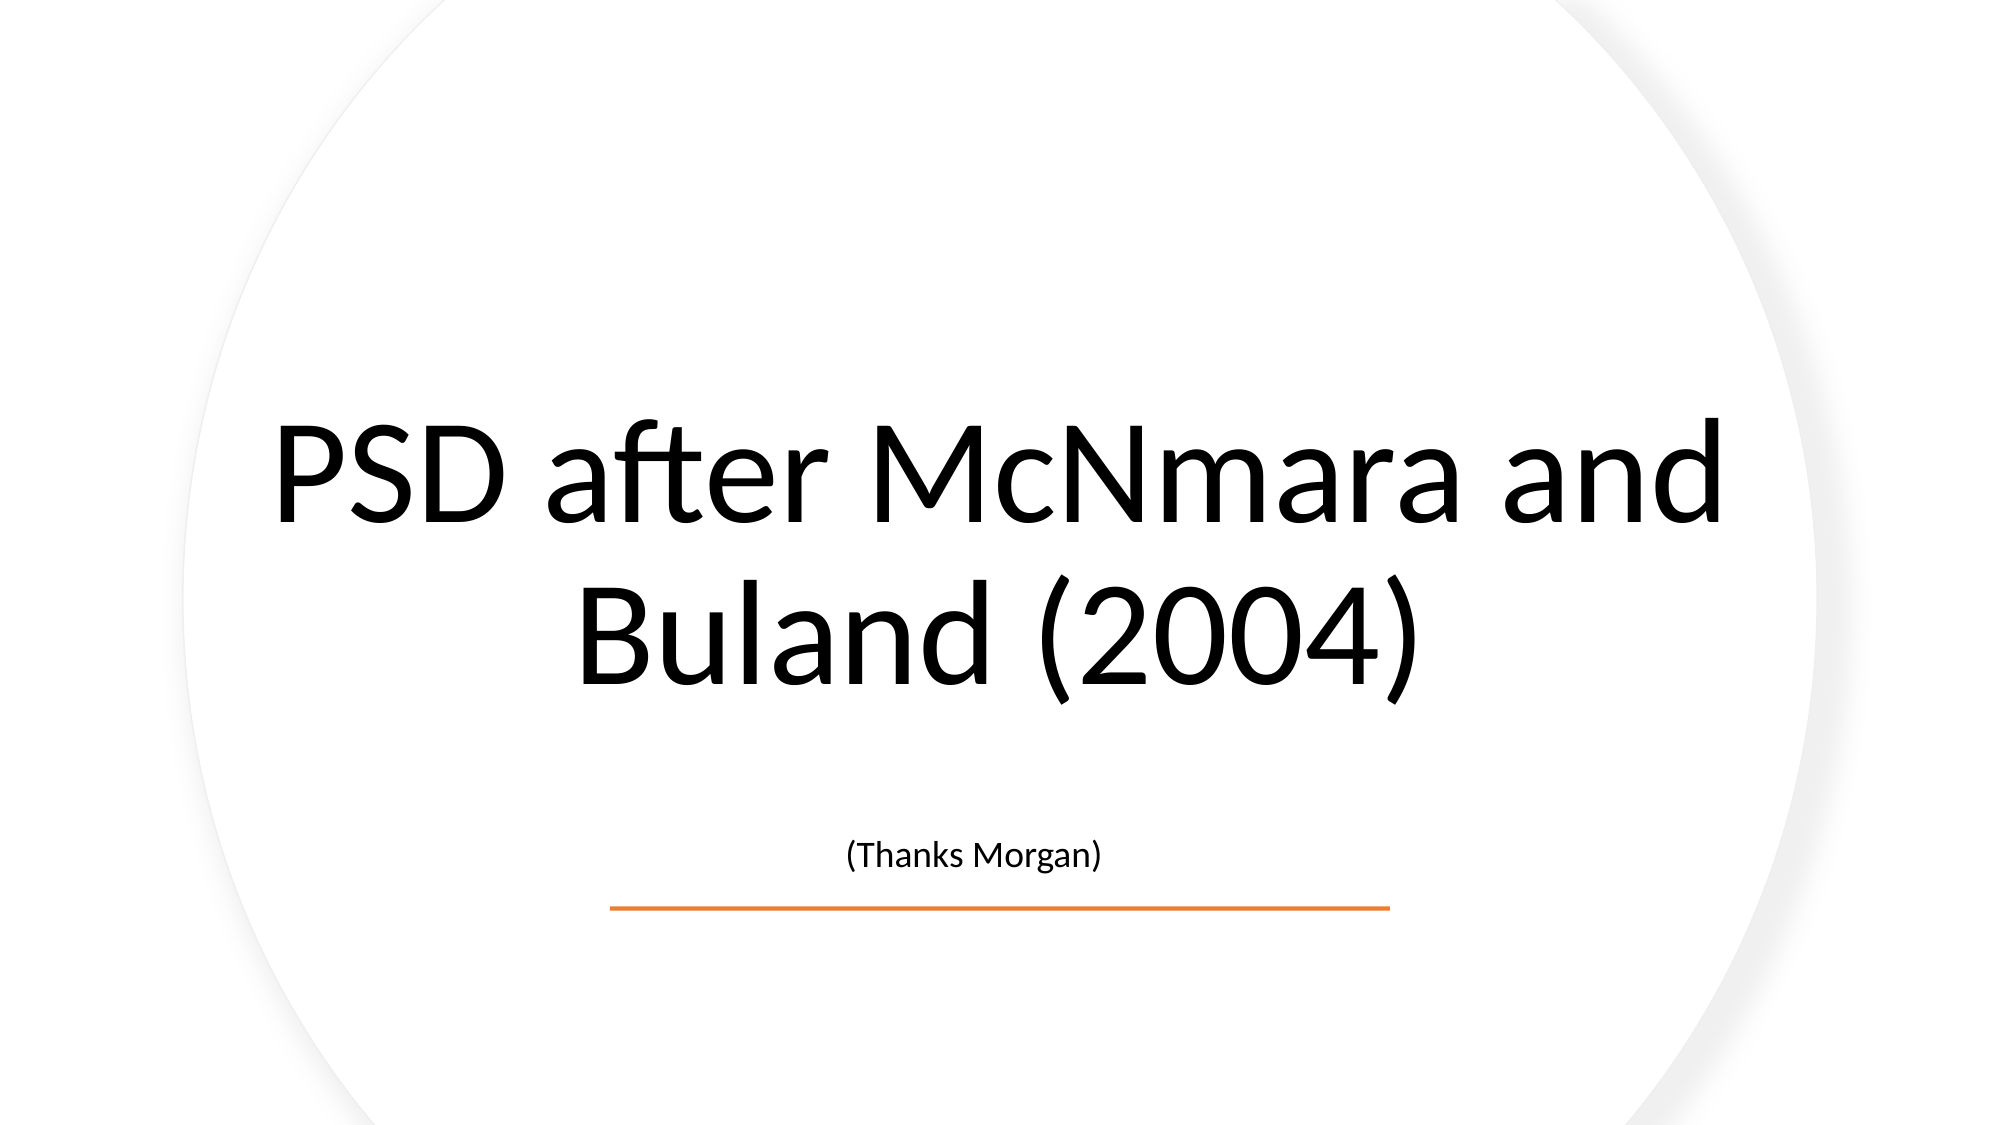

# PSD after McNmara and Buland (2004)
(Thanks Morgan)